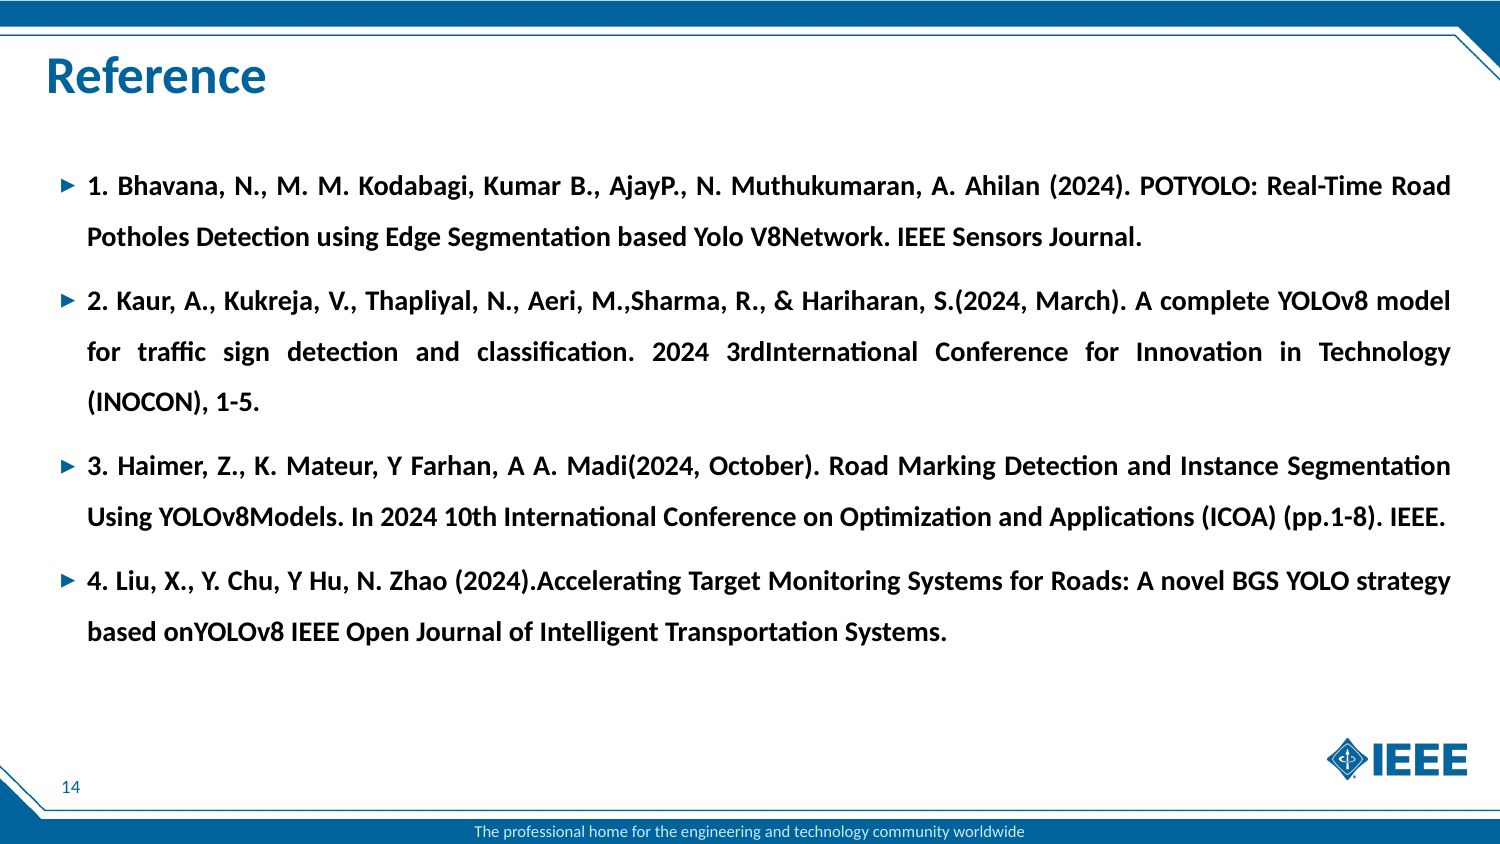

# Reference
1. Bhavana, N., M. M. Kodabagi, Kumar B., AjayP., N. Muthukumaran, A. Ahilan (2024). POTYOLO: Real-Time Road Potholes Detection using Edge Segmentation based Yolo V8Network. IEEE Sensors Journal.
2. Kaur, A., Kukreja, V., Thapliyal, N., Aeri, M.,Sharma, R., & Hariharan, S.(2024, March). A complete YOLOv8 model for traffic sign detection and classification. 2024 3rdInternational Conference for Innovation in Technology (INOCON), 1-5.
3. Haimer, Z., K. Mateur, Y Farhan, A A. Madi(2024, October). Road Marking Detection and Instance Segmentation Using YOLOv8Models. In 2024 10th International Conference on Optimization and Applications (ICOA) (pp.1-8). IEEE.
4. Liu, X., Y. Chu, Y Hu, N. Zhao (2024).Accelerating Target Monitoring Systems for Roads: A novel BGS YOLO strategy based onYOLOv8 IEEE Open Journal of Intelligent Transportation Systems.
14